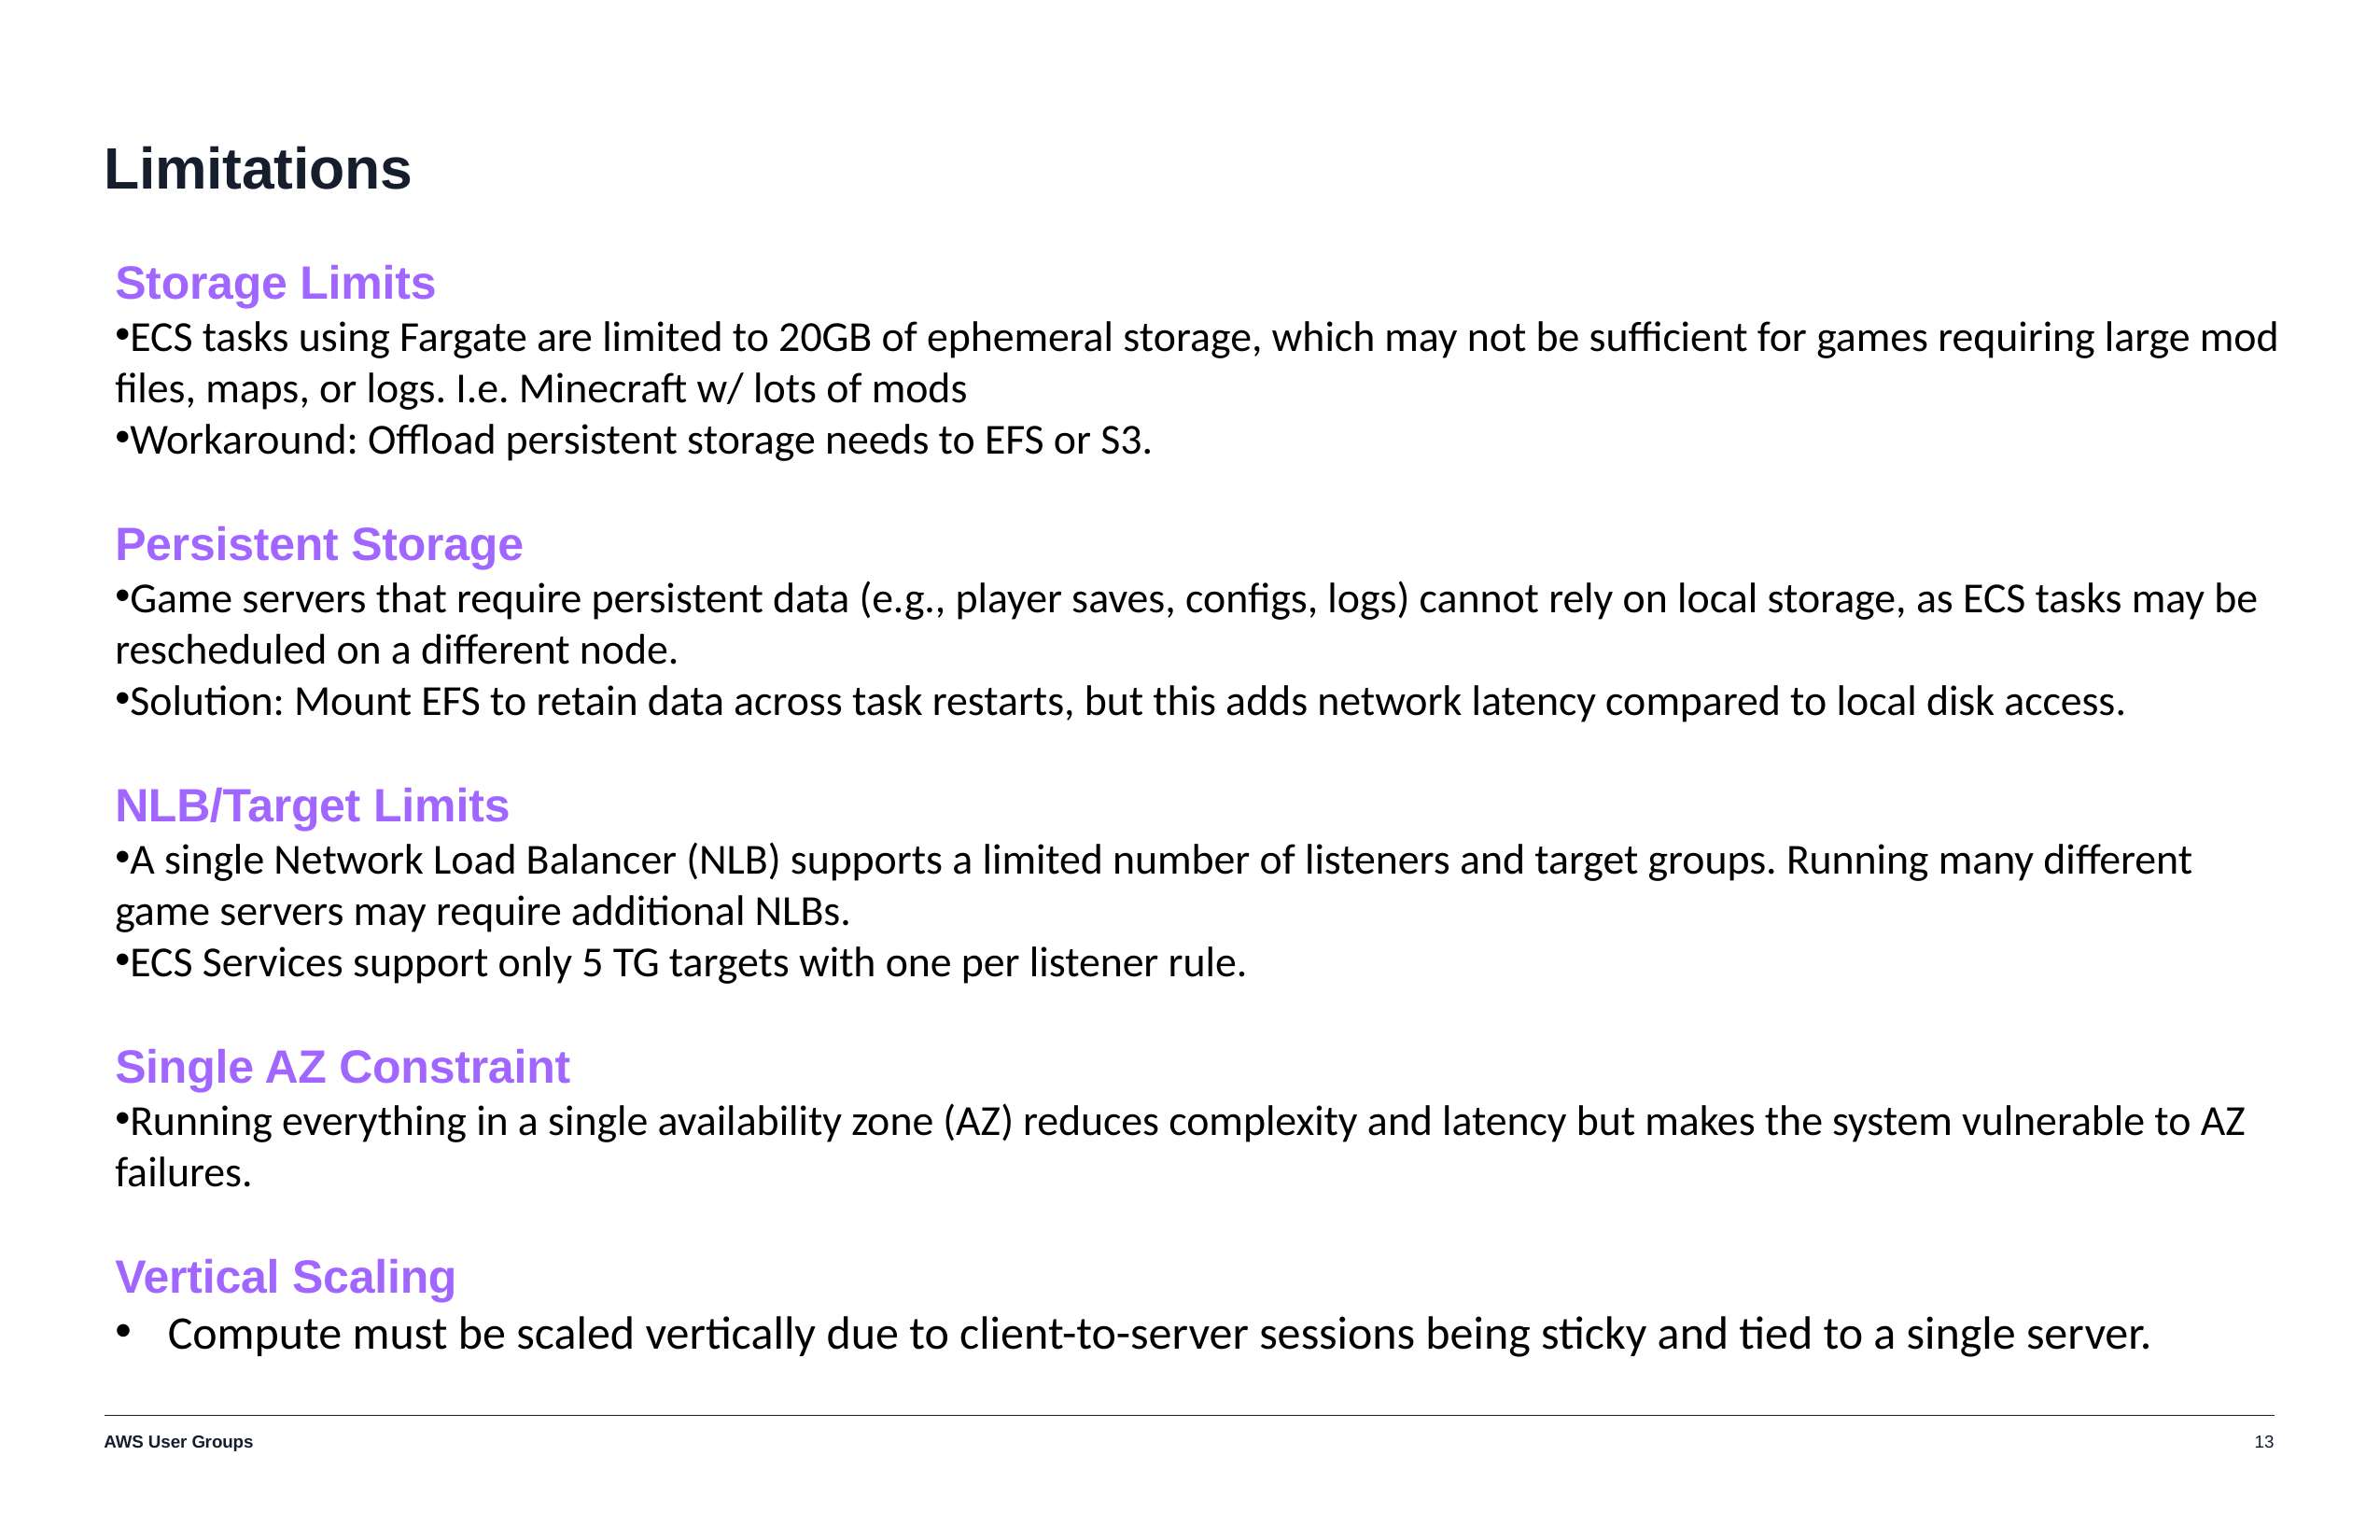

# Limitations
Storage Limits
ECS tasks using Fargate are limited to 20GB of ephemeral storage, which may not be sufficient for games requiring large mod files, maps, or logs. I.e. Minecraft w/ lots of mods
Workaround: Offload persistent storage needs to EFS or S3.

Persistent Storage
Game servers that require persistent data (e.g., player saves, configs, logs) cannot rely on local storage, as ECS tasks may be rescheduled on a different node.
Solution: Mount EFS to retain data across task restarts, but this adds network latency compared to local disk access.

NLB/Target Limits
A single Network Load Balancer (NLB) supports a limited number of listeners and target groups. Running many different game servers may require additional NLBs.
ECS Services support only 5 TG targets with one per listener rule.

Single AZ Constraint
Running everything in a single availability zone (AZ) reduces complexity and latency but makes the system vulnerable to AZ failures.

Vertical Scaling
Compute must be scaled vertically due to client-to-server sessions being sticky and tied to a single server.

AWS User Groups
13